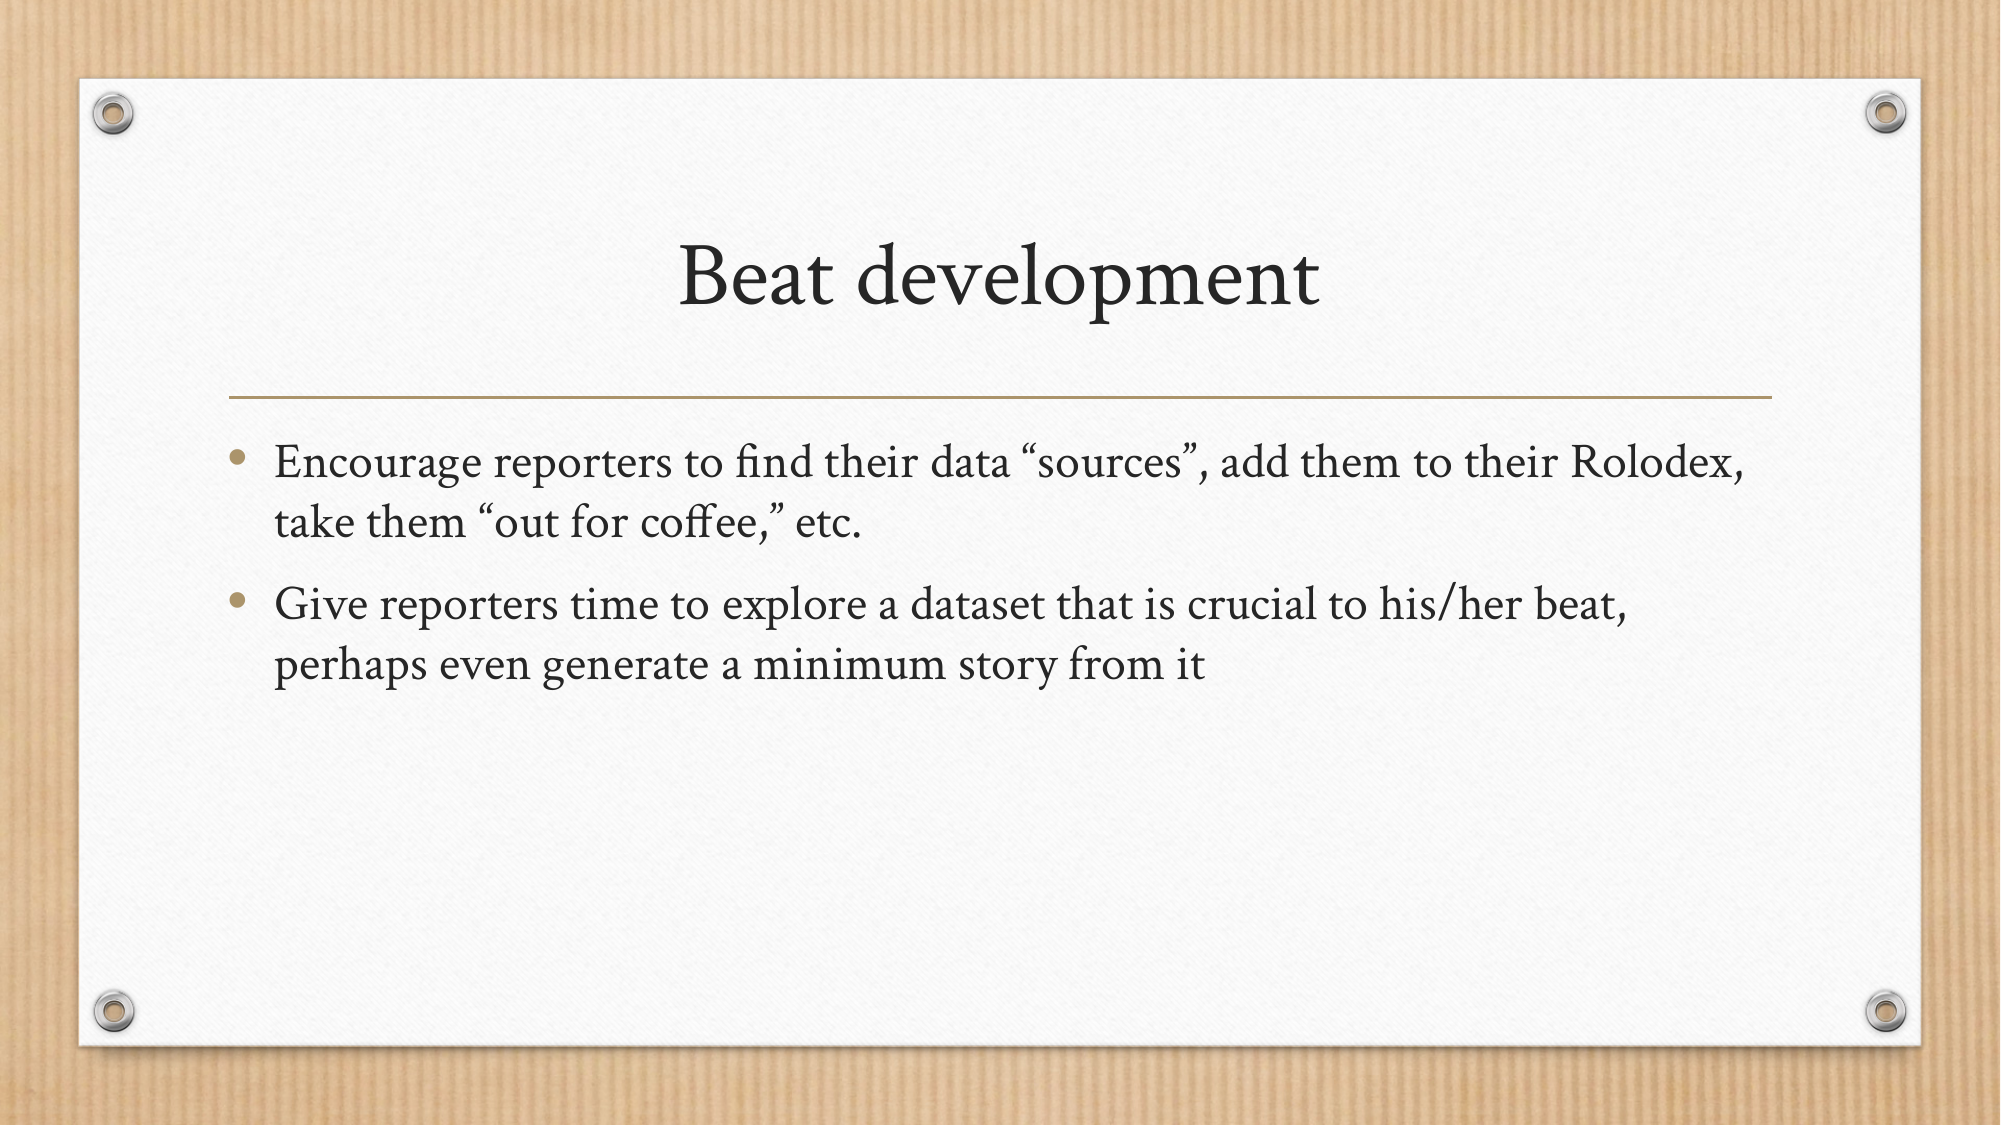

# Beat development
Encourage reporters to find their data “sources”, add them to their Rolodex, take them “out for coffee,” etc.
Give reporters time to explore a dataset that is crucial to his/her beat, perhaps even generate a minimum story from it